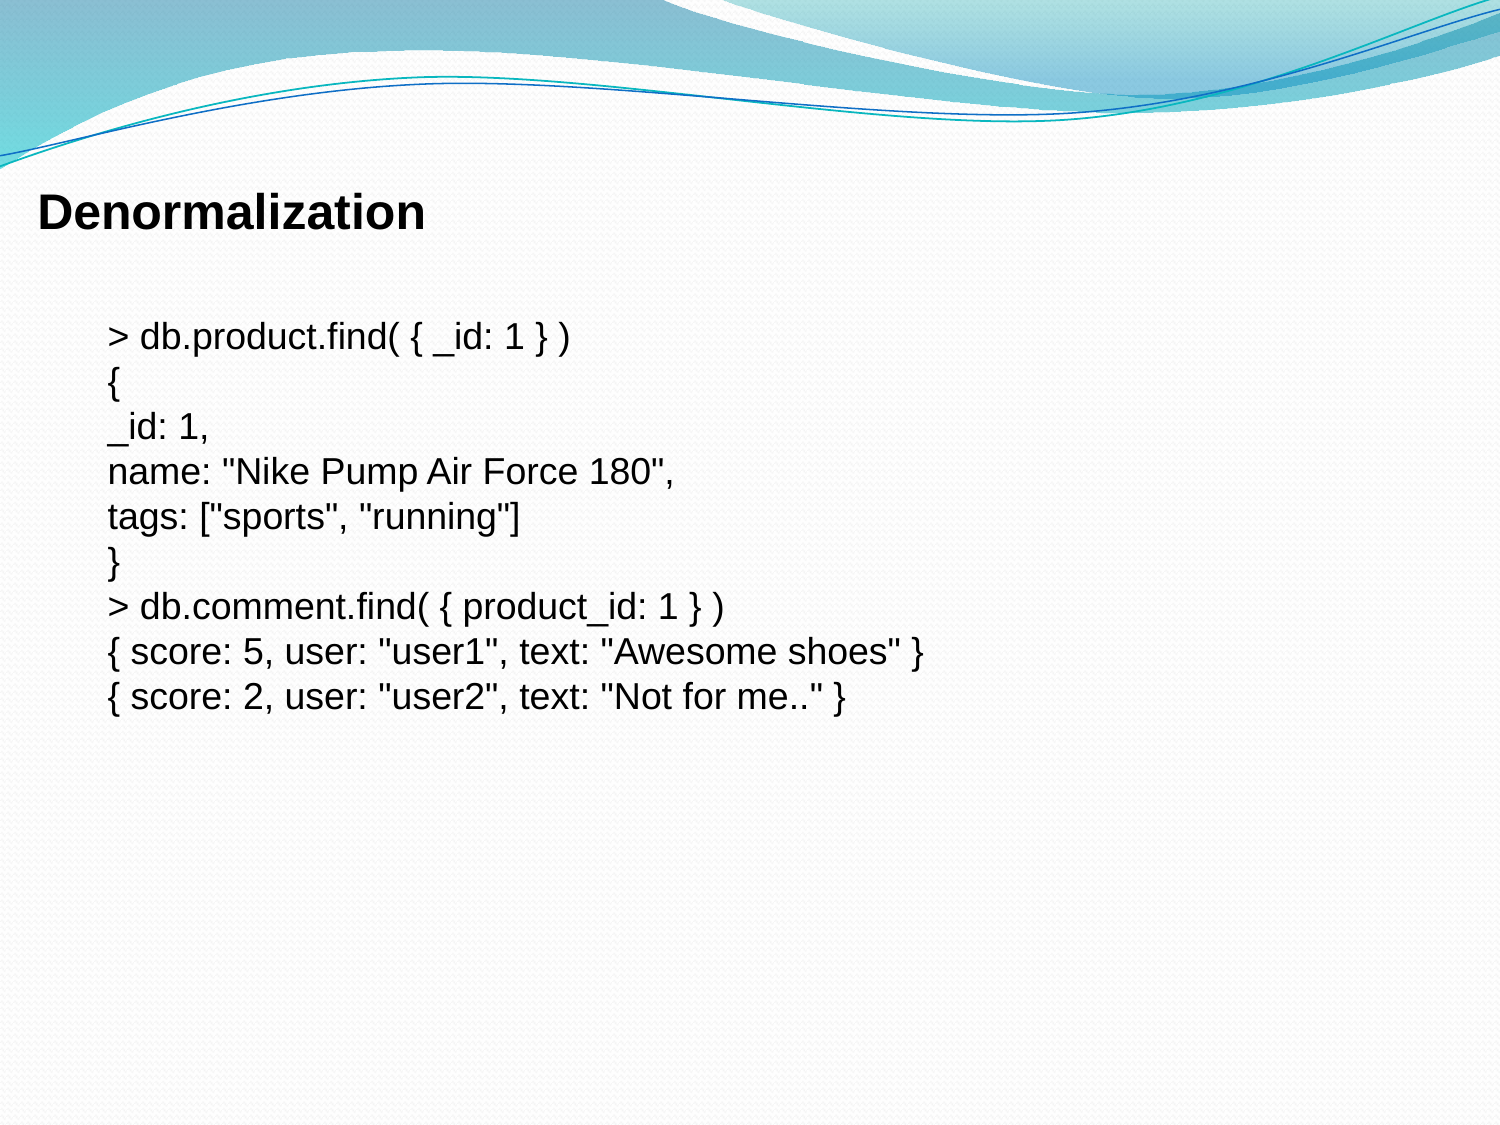

Denormalization
> db.product.find( { _id: 1 } )
{
_id: 1,
name: "Nike Pump Air Force 180",
tags: ["sports", "running"]
}
> db.comment.find( { product_id: 1 } )
{ score: 5, user: "user1", text: "Awesome shoes" }
{ score: 2, user: "user2", text: "Not for me.." }